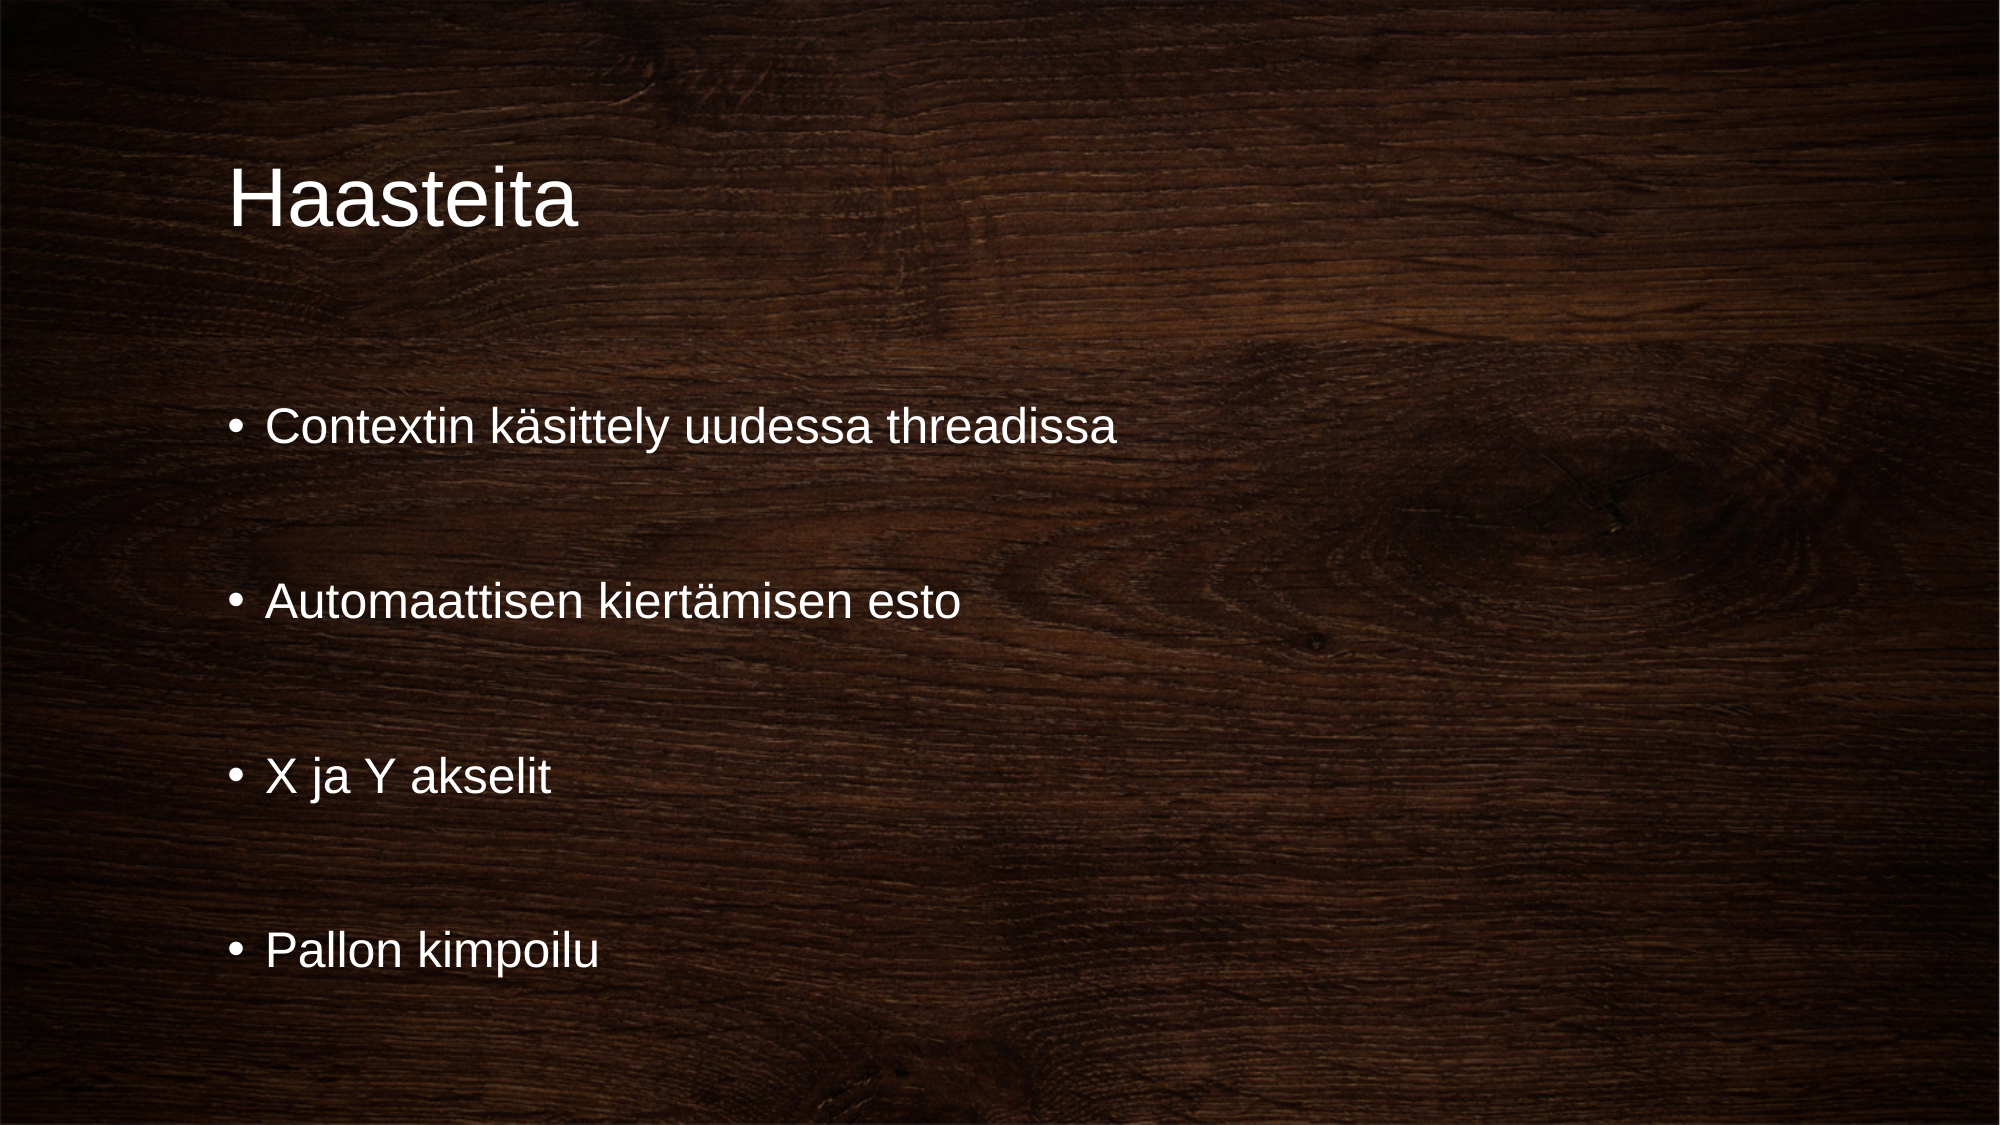

# Haasteita

Contextin käsittely uudessa threadissa

Automaattisen kiertämisen esto

X ja Y akselit

Pallon kimpoilu